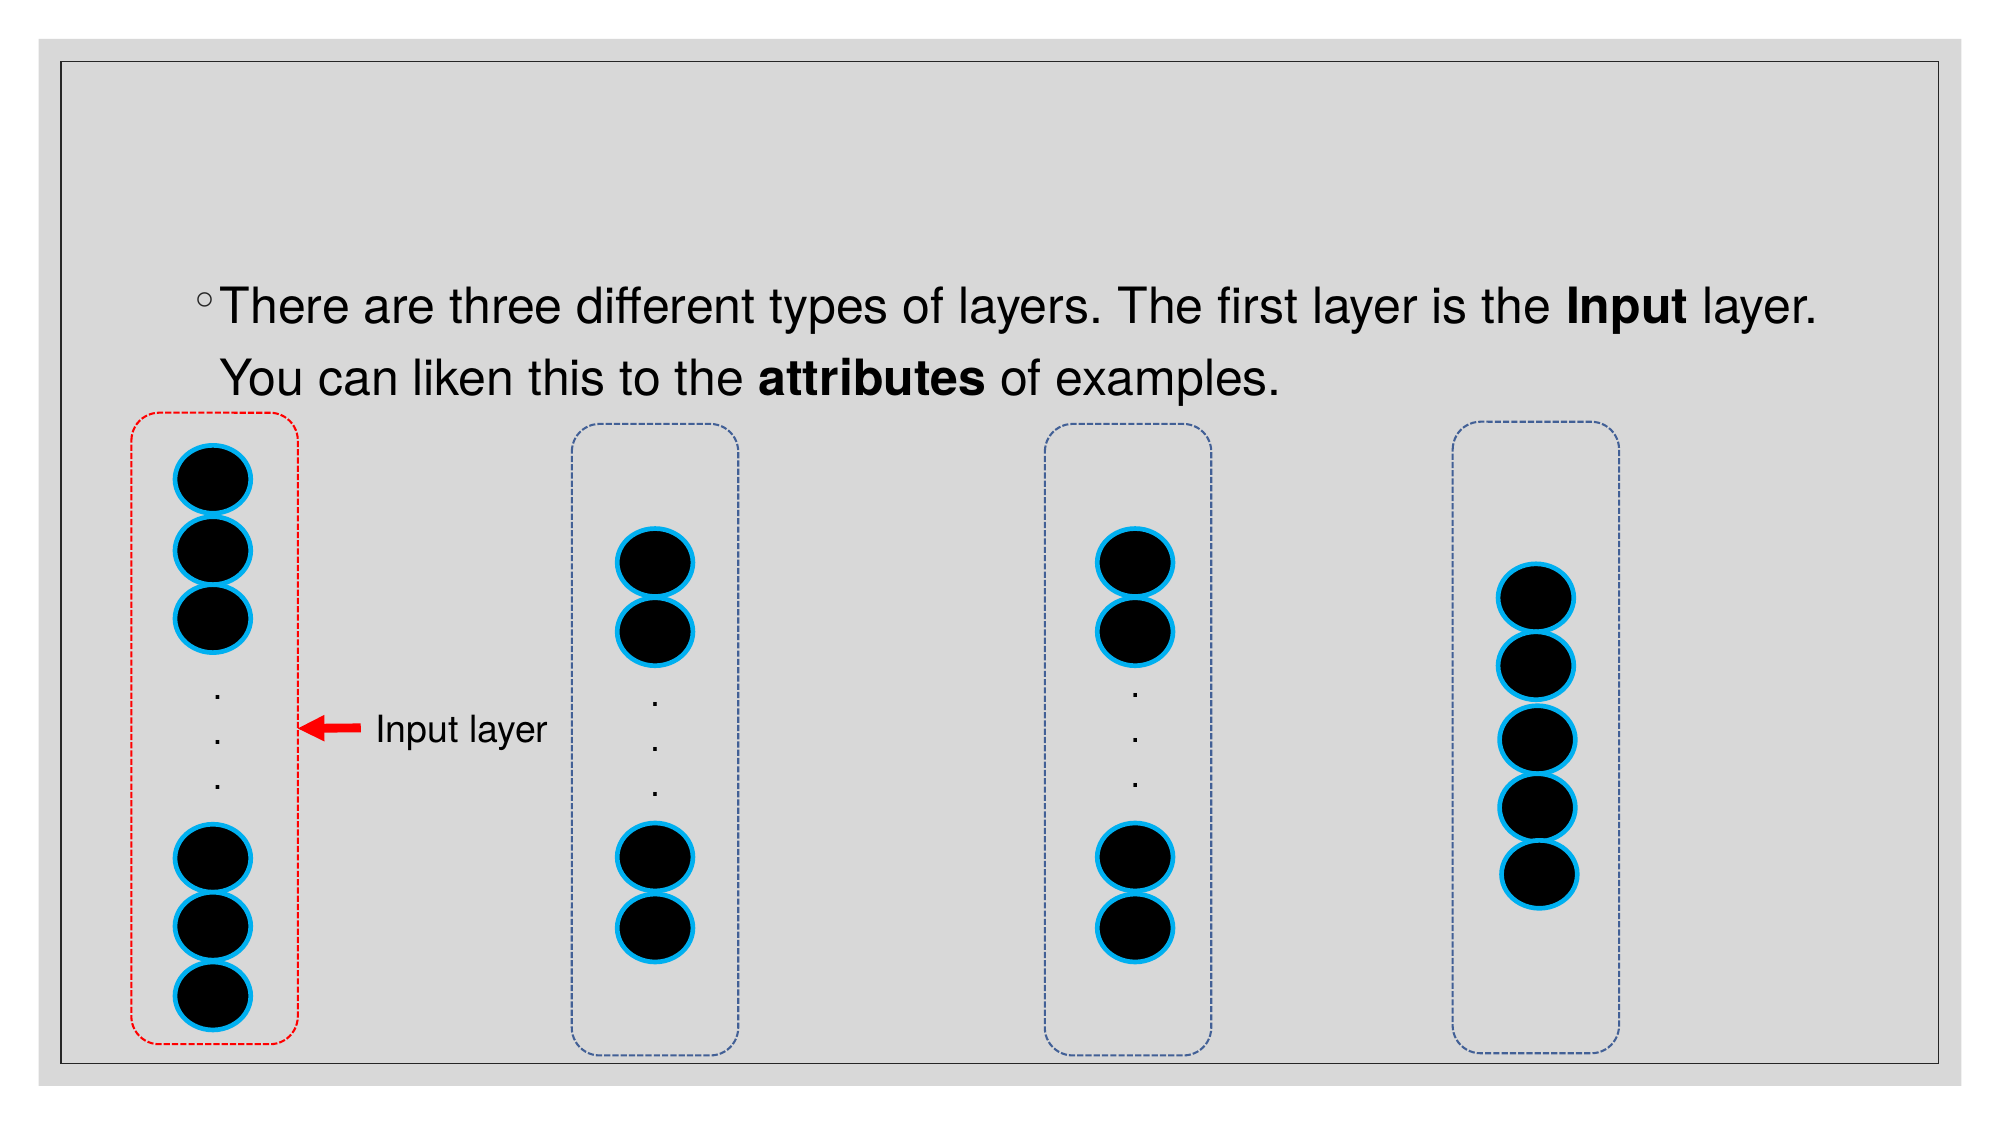

There are three different types of layers. The first layer is the Input layer. You can liken this to the attributes of examples.

.
.
.

.
.
.

.
.
.

Input layer